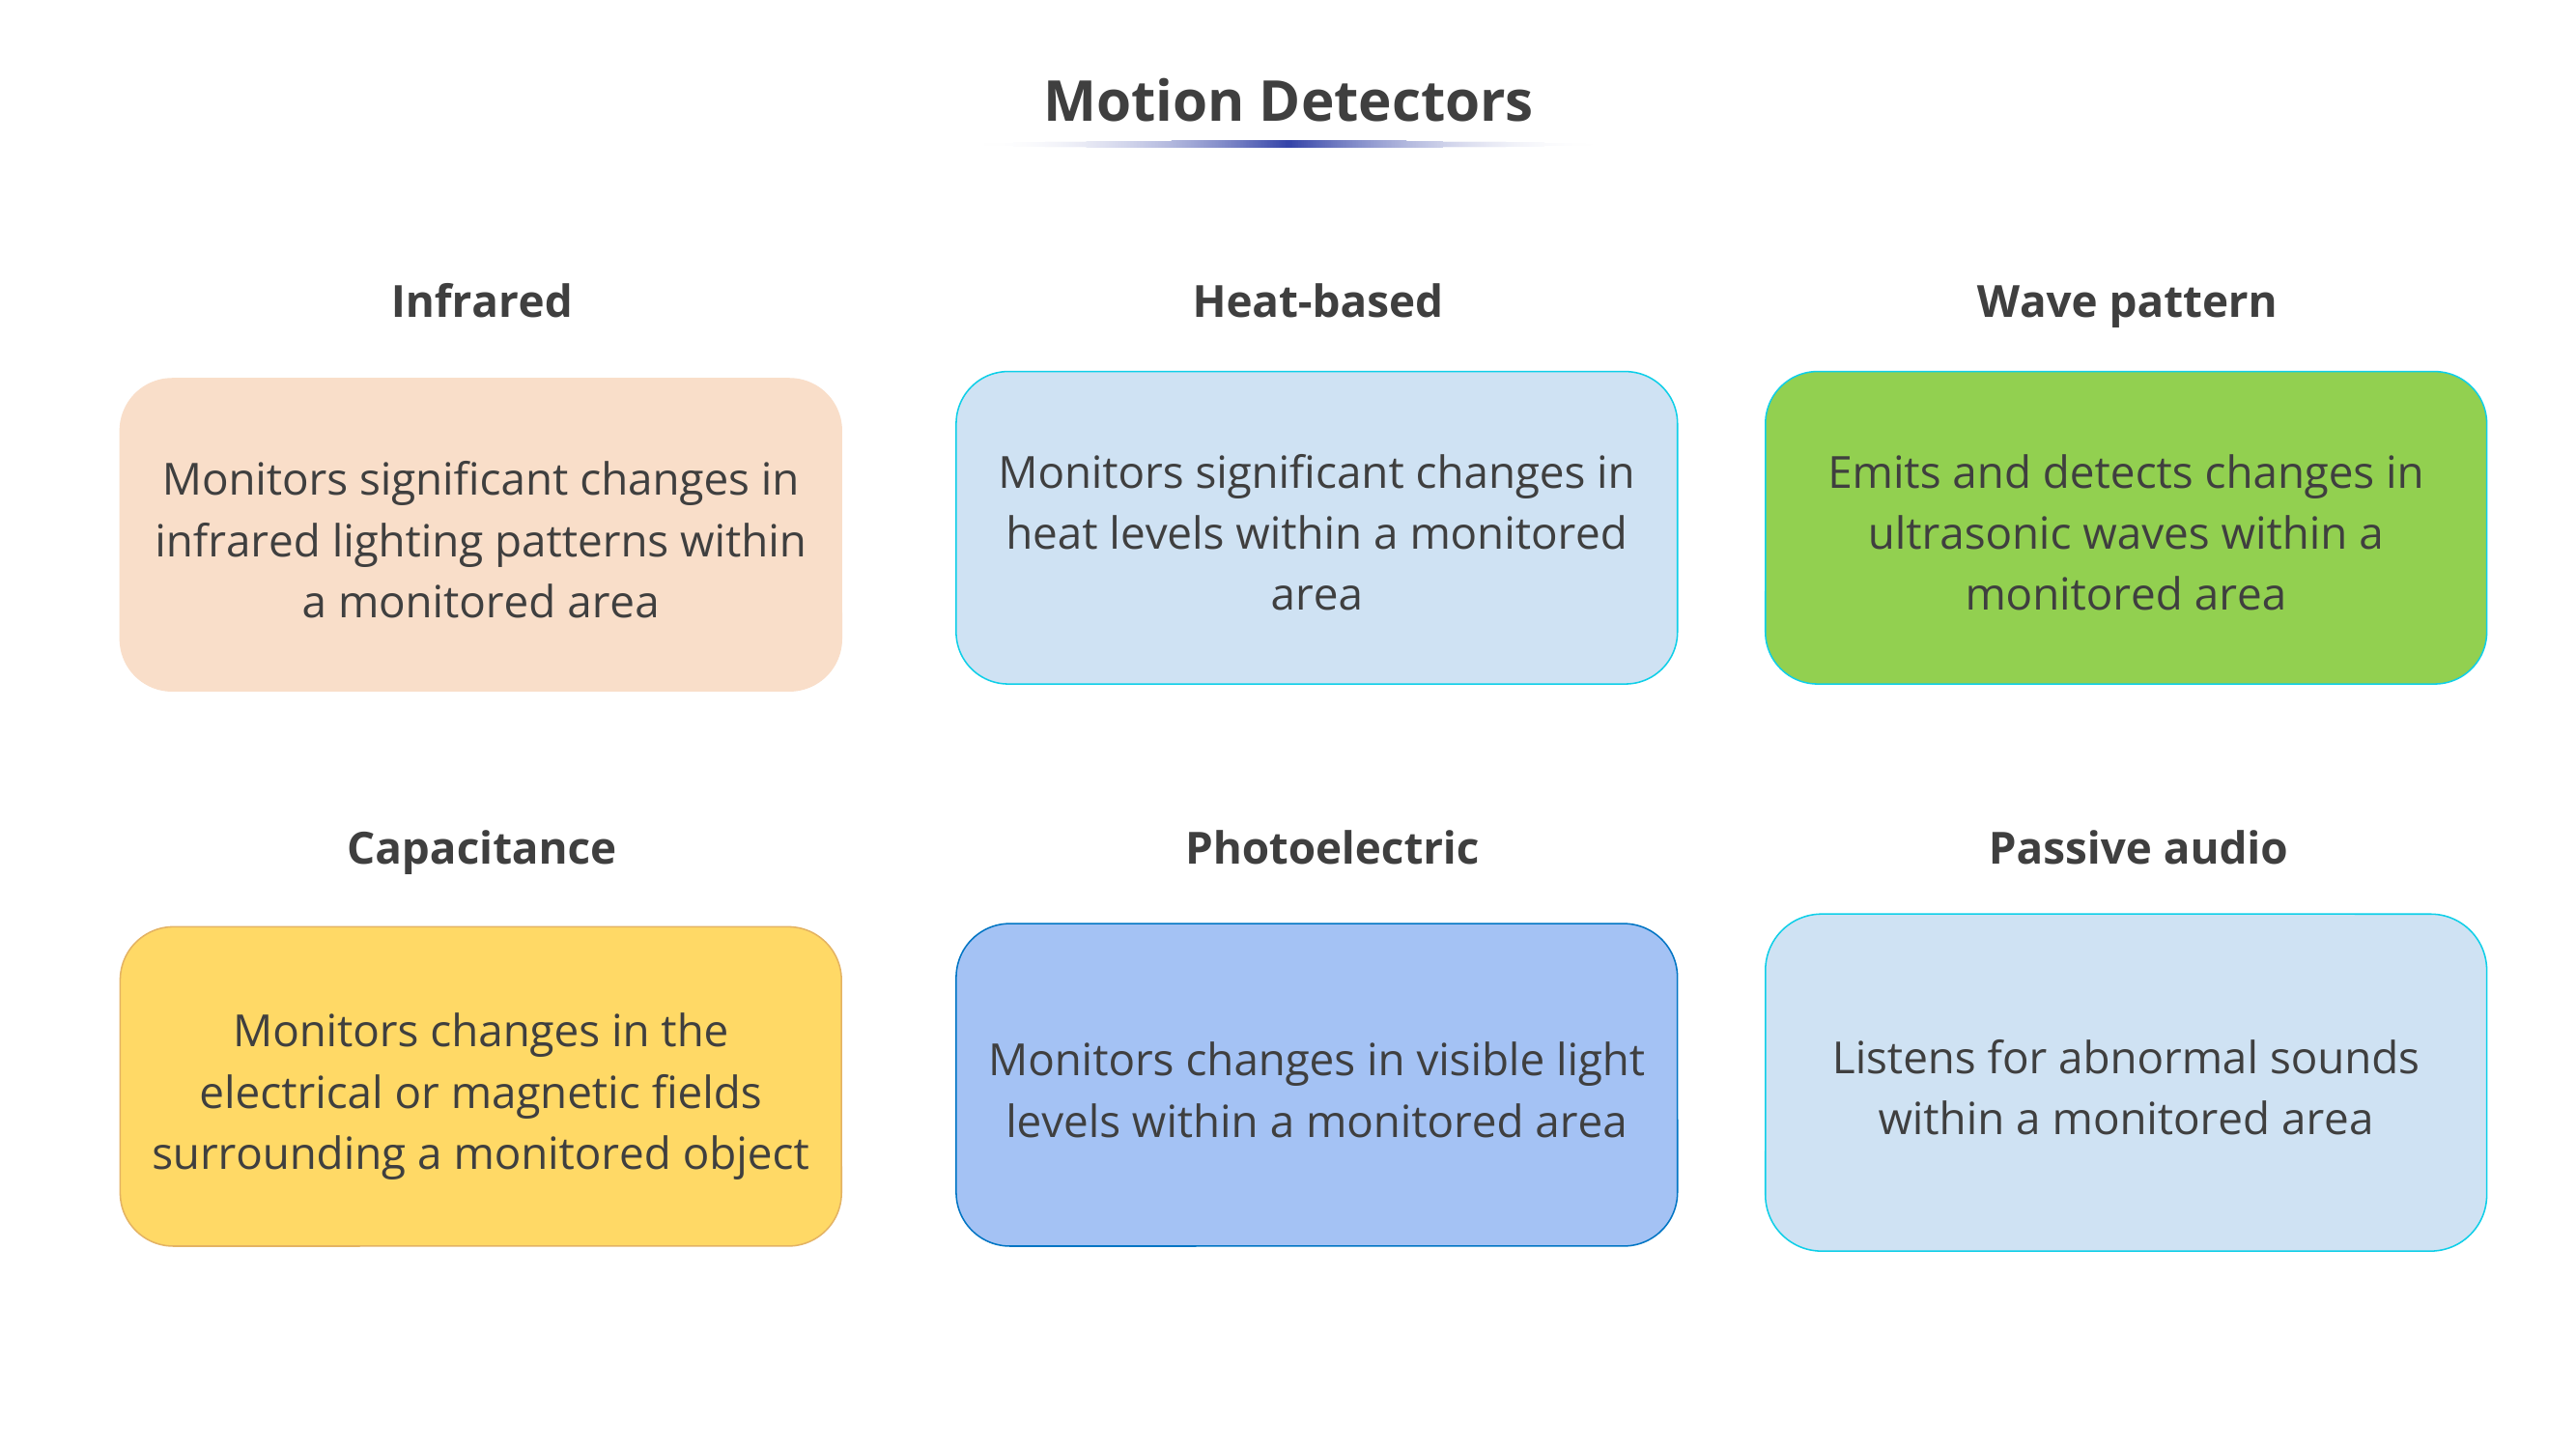

# Motion Detectors

Wave pattern
Heat-based
Infrared
Emits and detects changes in ultrasonic waves within a monitored area
Monitors significant changes in heat levels within a monitored area
Monitors significant changes in infrared lighting patterns within a monitored area
Passive audio
Photoelectric
Capacitance
Listens for abnormal sounds within a monitored area
Monitors changes in visible light levels within a monitored area
Monitors changes in the electrical or magnetic fields surrounding a monitored object